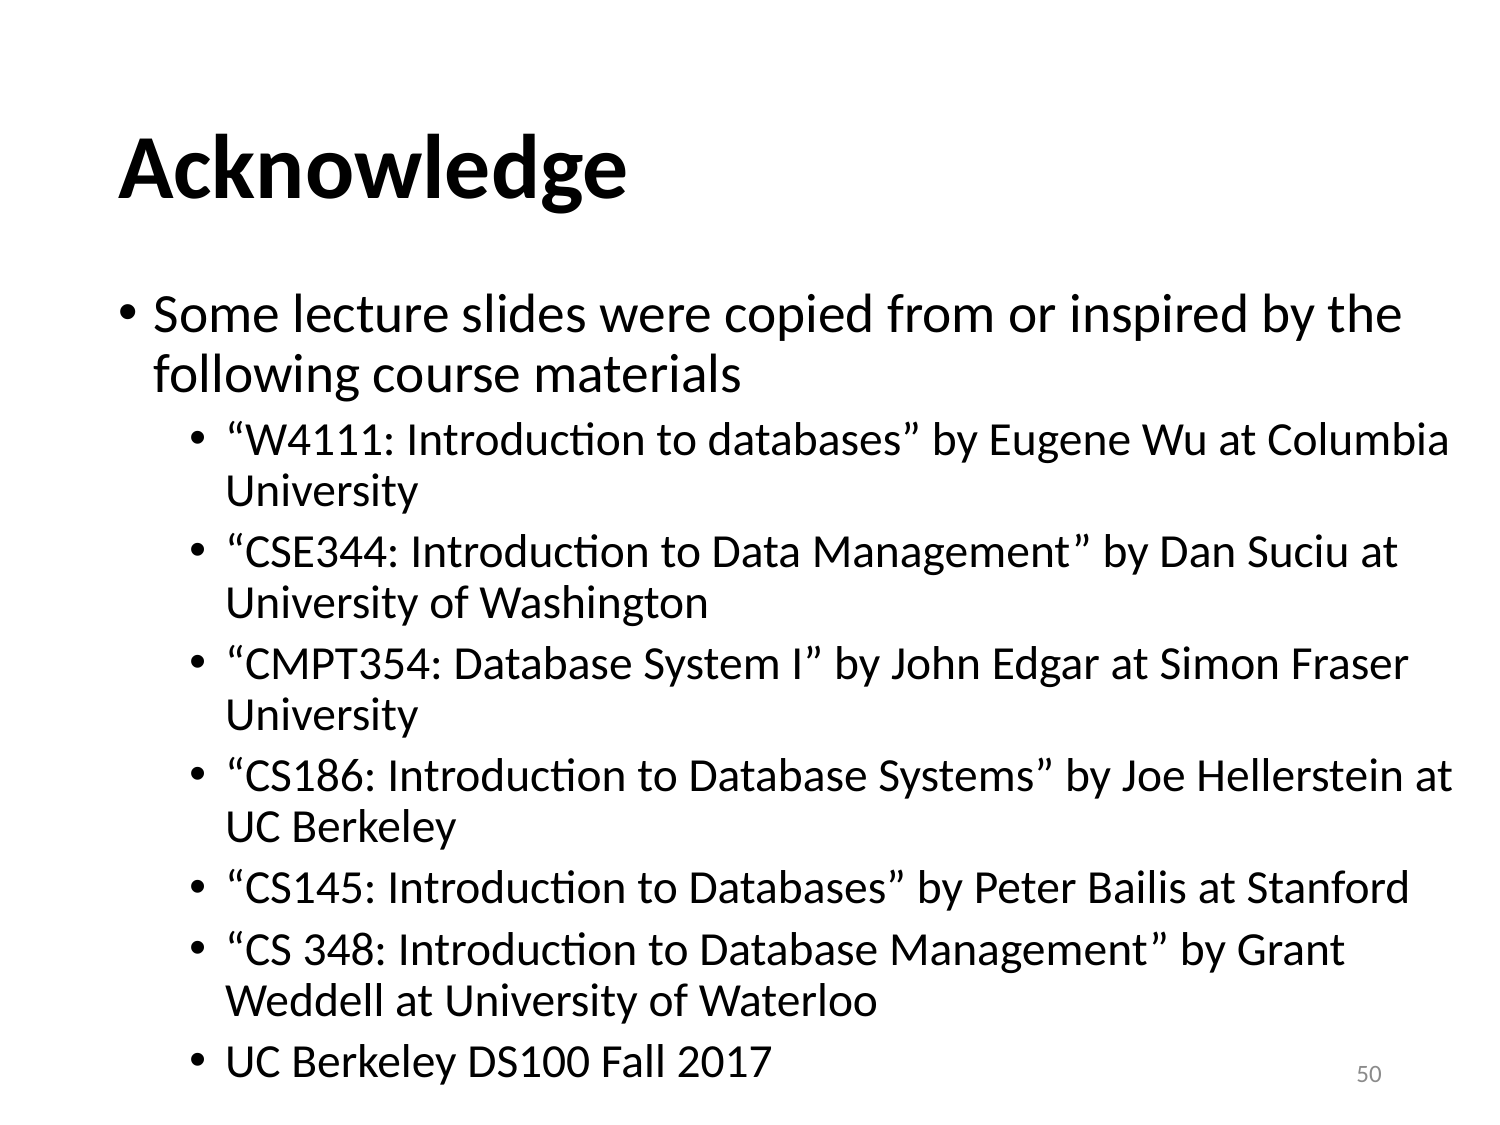

# Acknowledge
Some lecture slides were copied from or inspired by the following course materials
“W4111: Introduction to databases” by Eugene Wu at Columbia University
“CSE344: Introduction to Data Management” by Dan Suciu at University of Washington
“CMPT354: Database System I” by John Edgar at Simon Fraser University
“CS186: Introduction to Database Systems” by Joe Hellerstein at UC Berkeley
“CS145: Introduction to Databases” by Peter Bailis at Stanford
“CS 348: Introduction to Database Management” by Grant Weddell at University of Waterloo
UC Berkeley DS100 Fall 2017

50